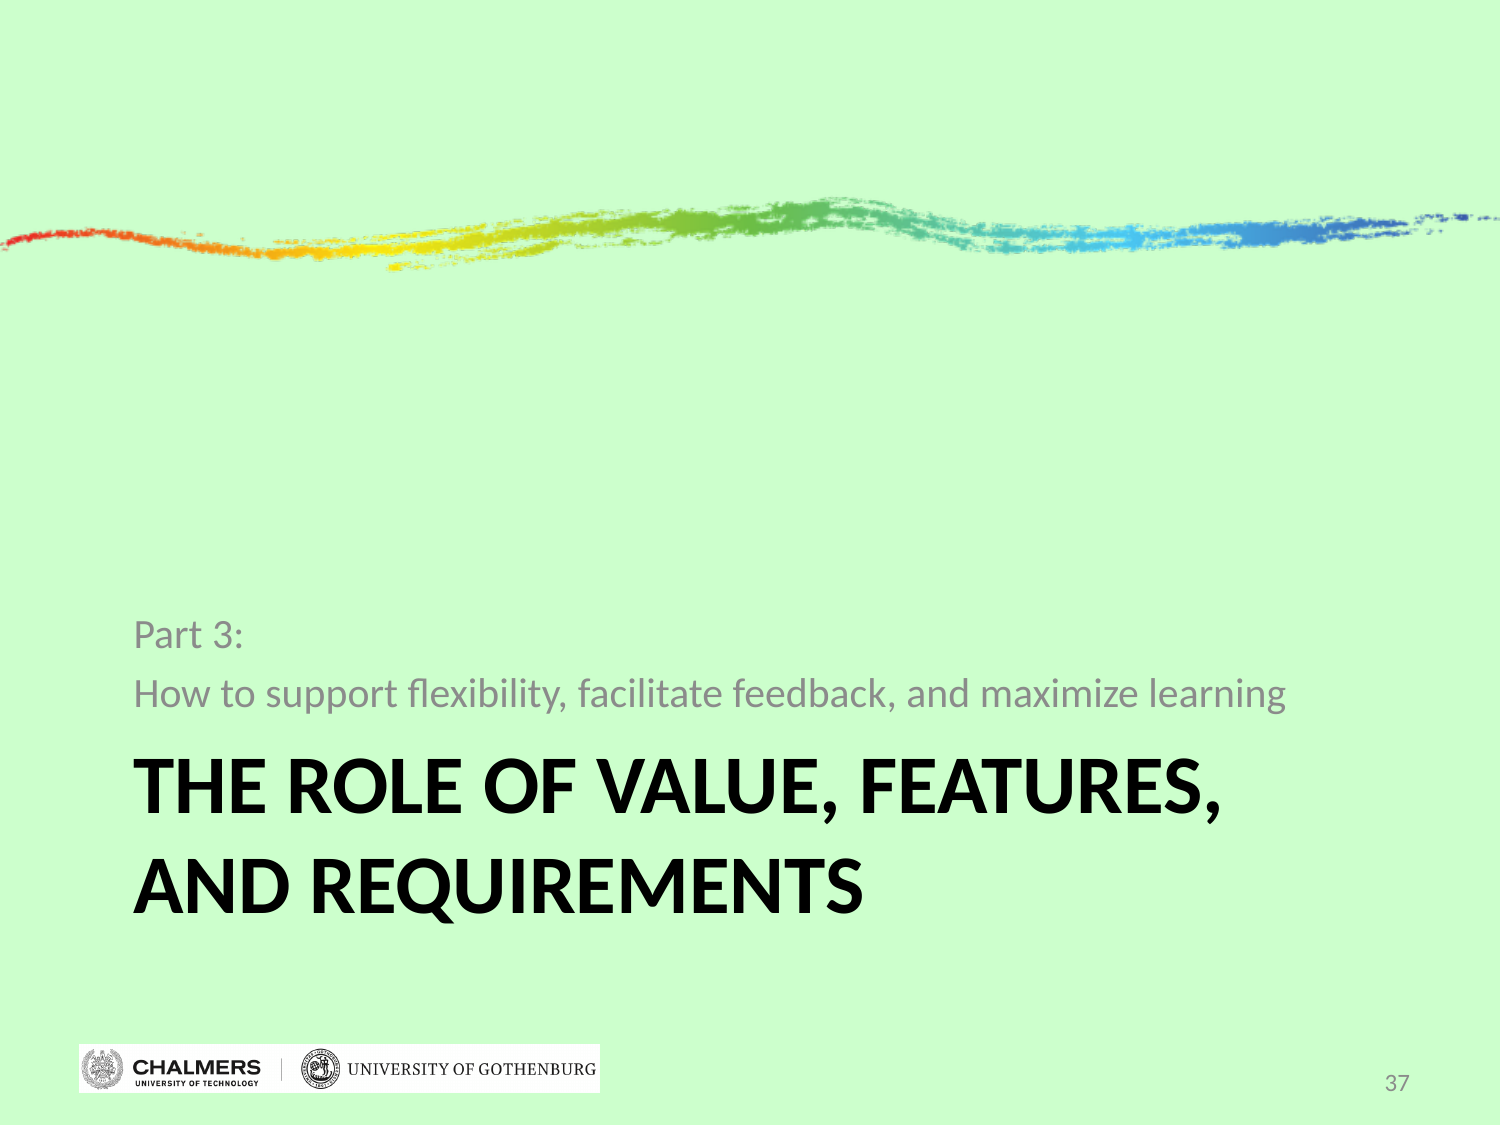

Part 3:
How to support flexibility, facilitate feedback, and maximize learning
# The Role of Value, Features, and Requirements
37